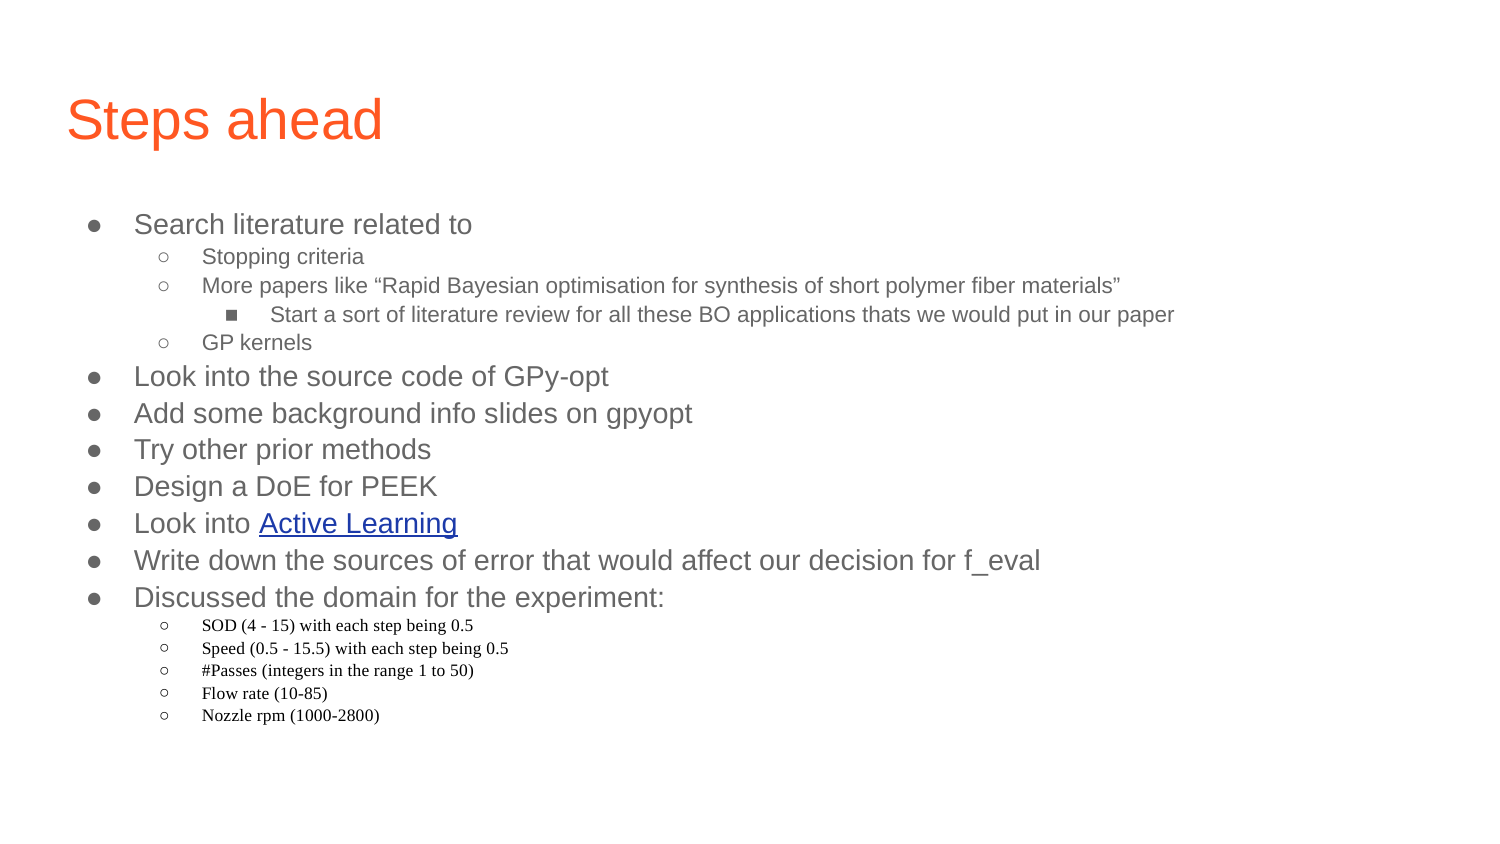

# Steps ahead
Search literature related to
Stopping criteria
More papers like “Rapid Bayesian optimisation for synthesis of short polymer fiber materials”
Start a sort of literature review for all these BO applications thats we would put in our paper
GP kernels
Look into the source code of GPy-opt
Add some background info slides on gpyopt
Try other prior methods
Design a DoE for PEEK
Look into Active Learning
Write down the sources of error that would affect our decision for f_eval
Discussed the domain for the experiment:
SOD (4 - 15) with each step being 0.5
Speed (0.5 - 15.5) with each step being 0.5
#Passes (integers in the range 1 to 50)
Flow rate (10-85)
Nozzle rpm (1000-2800)